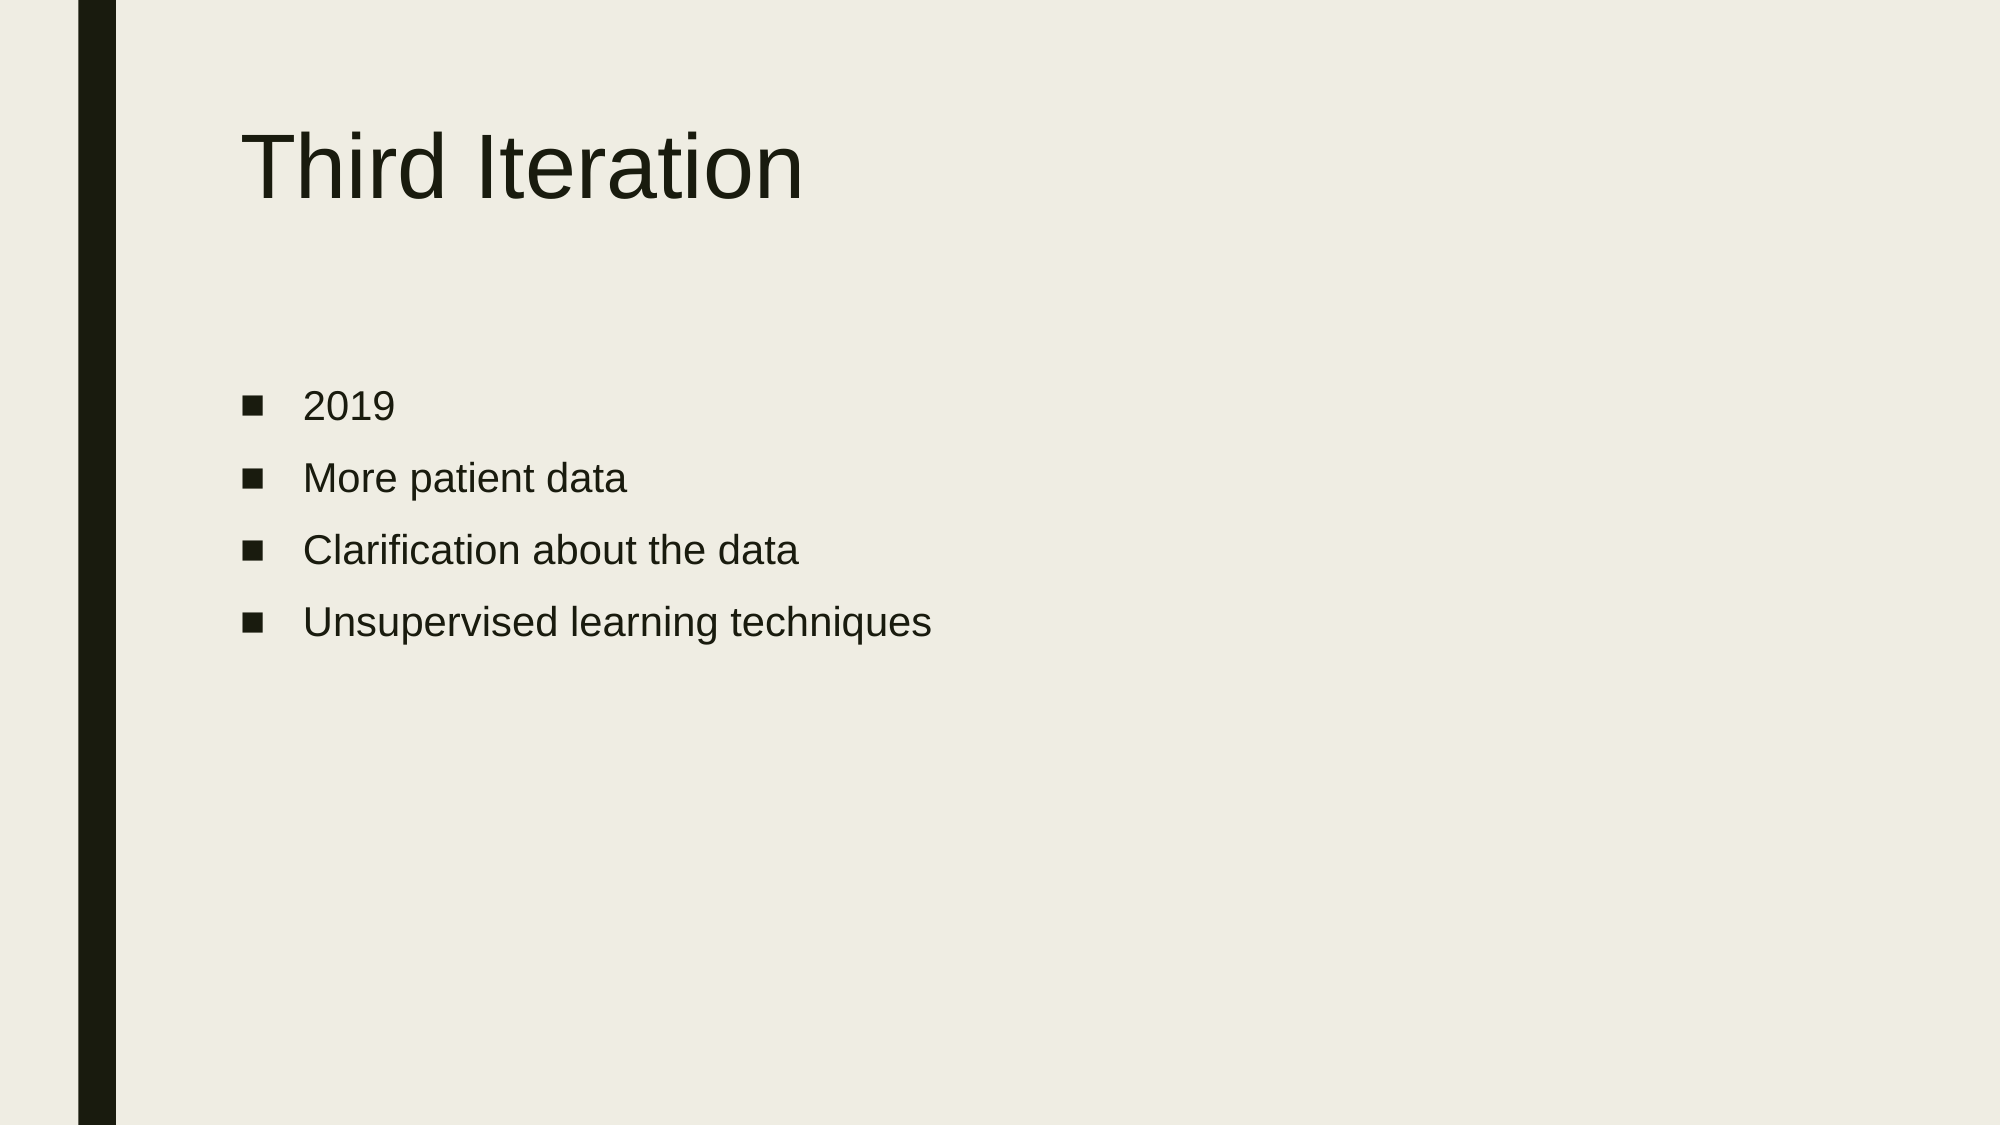

# Third Iteration
2019
More patient data
Clarification about the data
Unsupervised learning techniques